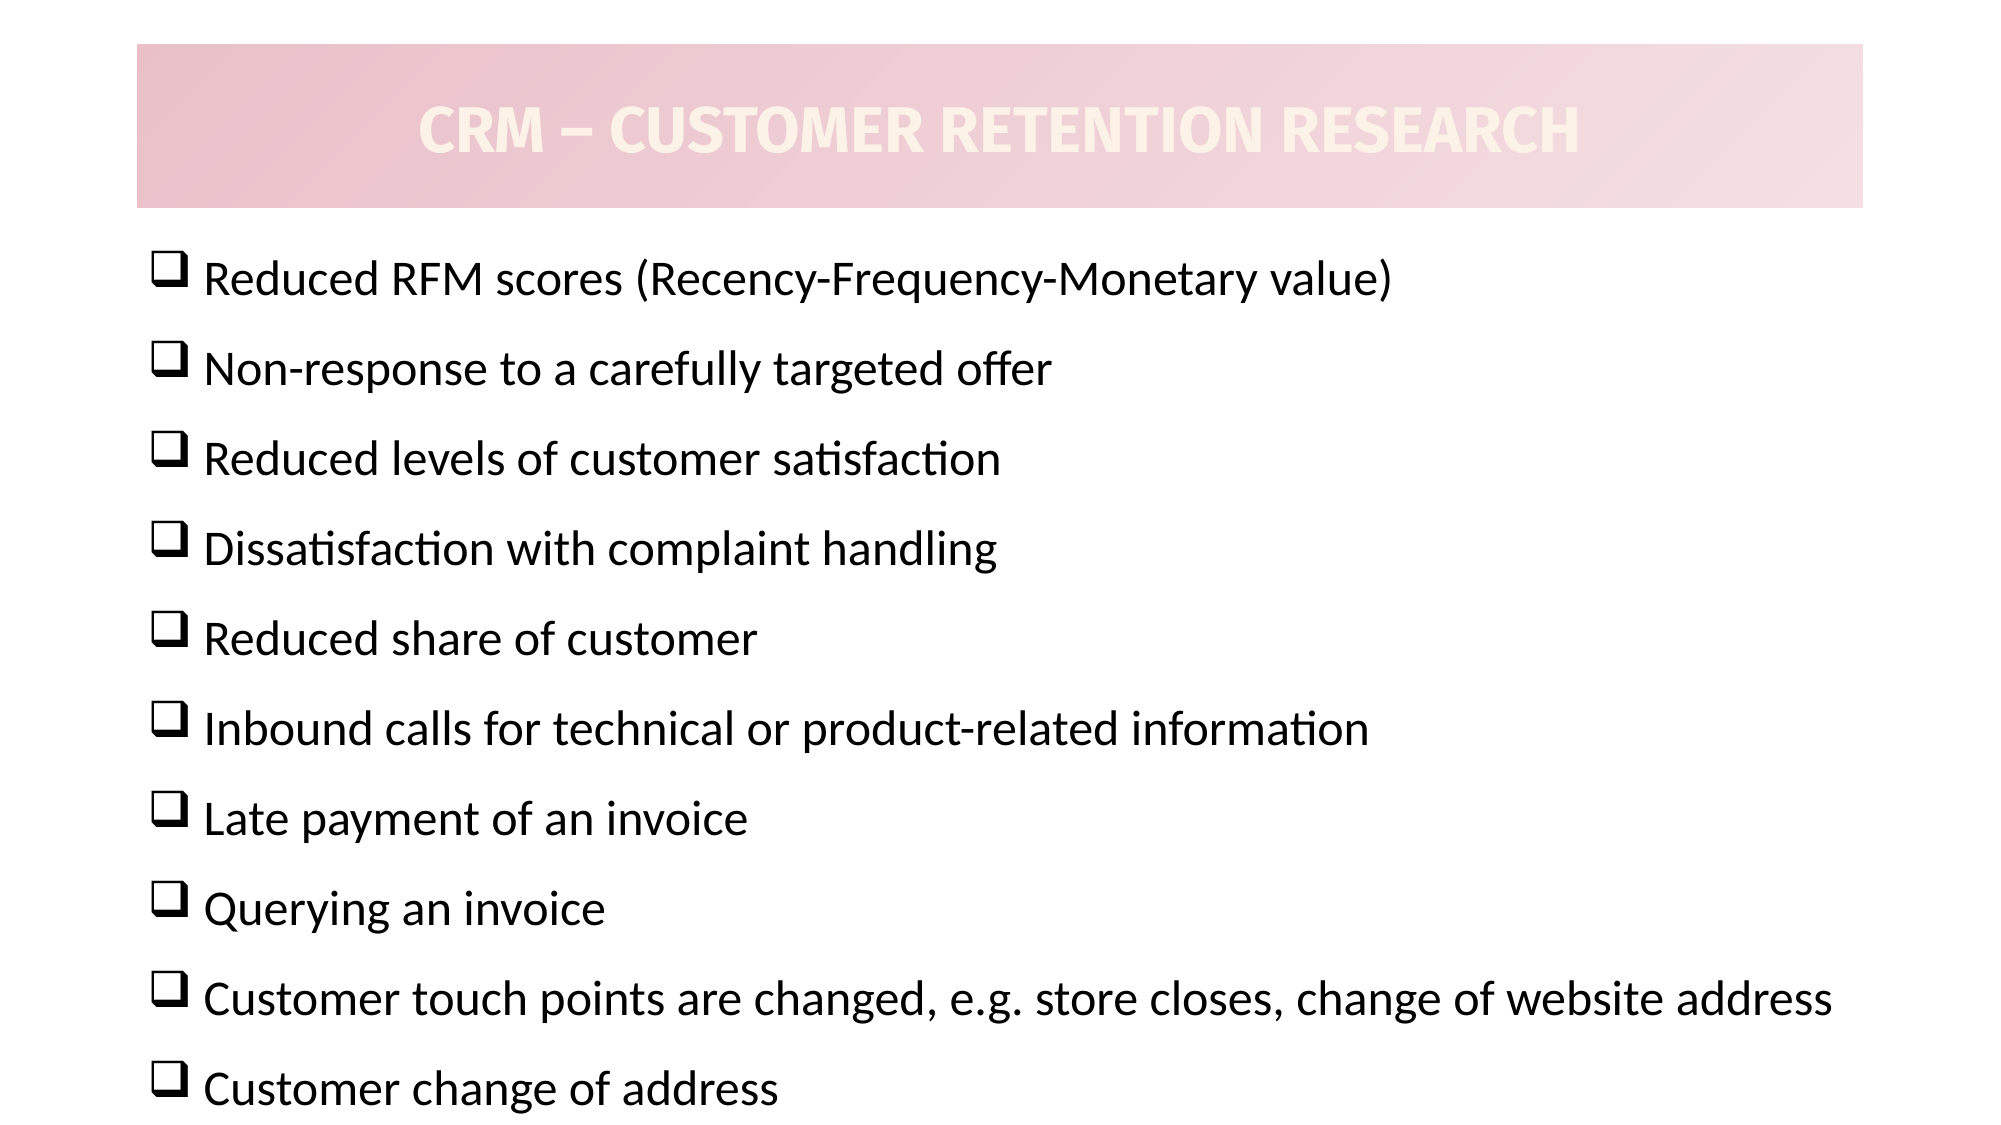

# CRM – customer retention research
Reduced RFM scores (Recency-Frequency-Monetary value)
Non-response to a carefully targeted offer
Reduced levels of customer satisfaction
Dissatisfaction with complaint handling
Reduced share of customer
Inbound calls for technical or product-related information
Late payment of an invoice
Querying an invoice
Customer touch points are changed, e.g. store closes, change of website address
Customer change of address